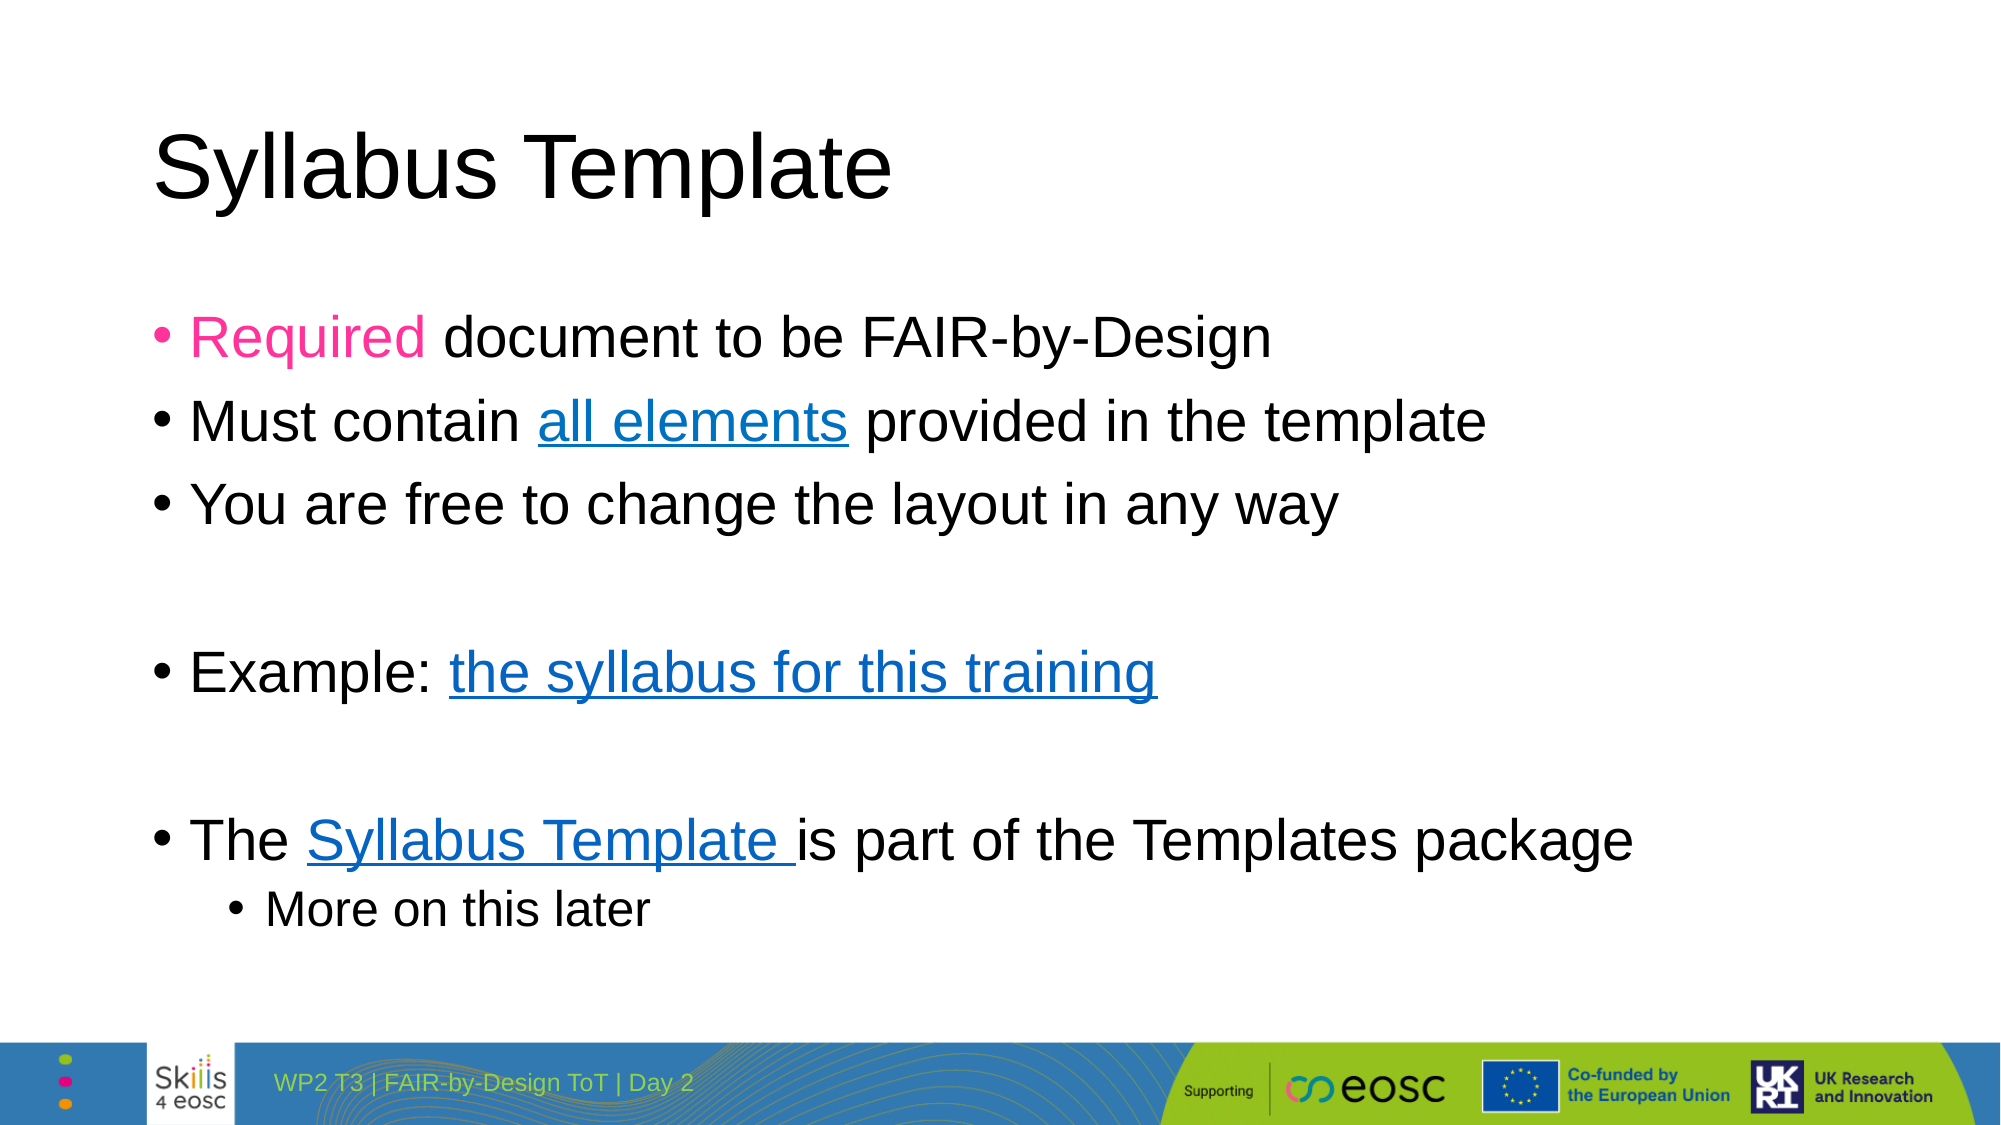

# Syllabus Template
Required document to be FAIR-by-Design
Must contain all elements provided in the template
You are free to change the layout in any way

Example: the syllabus for this training

The Syllabus Template is part of the Templates package
More on this later

WP2 T3 | FAIR-by-Design ToT | Day 2